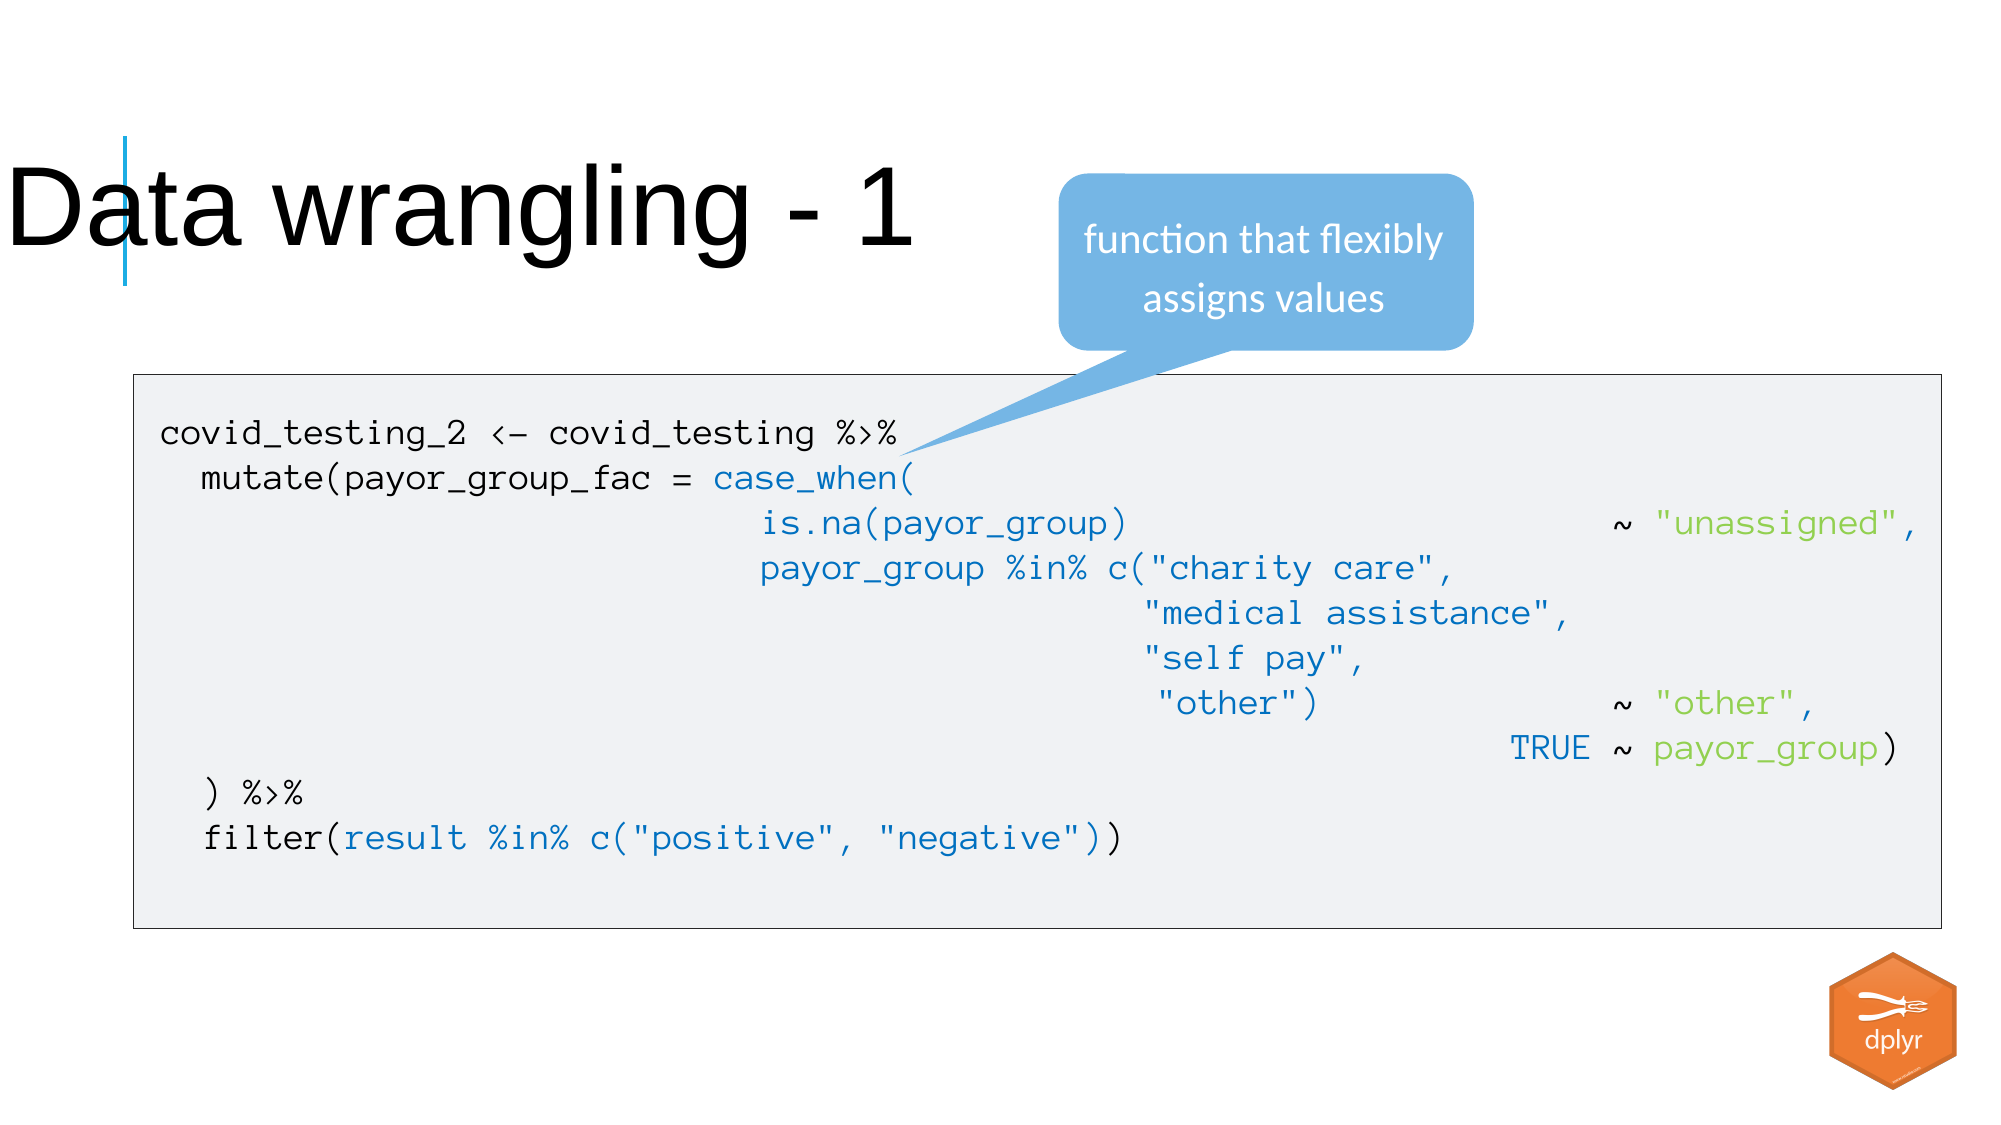

Data wrangling - 1

function that flexibly assigns values

covid_testing_2 <- covid_testing %>%
  mutate(payor_group_fac = case_when(
				is.na(payor_group) 			     ~ "unassigned",
				payor_group %in% c("charity care",
						    "medical assistance",
						    "self pay",
					            "other") 		     ~ "other",
									TRUE ~ payor_group)
  ) %>%
  filter(result %in% c("positive", "negative"))